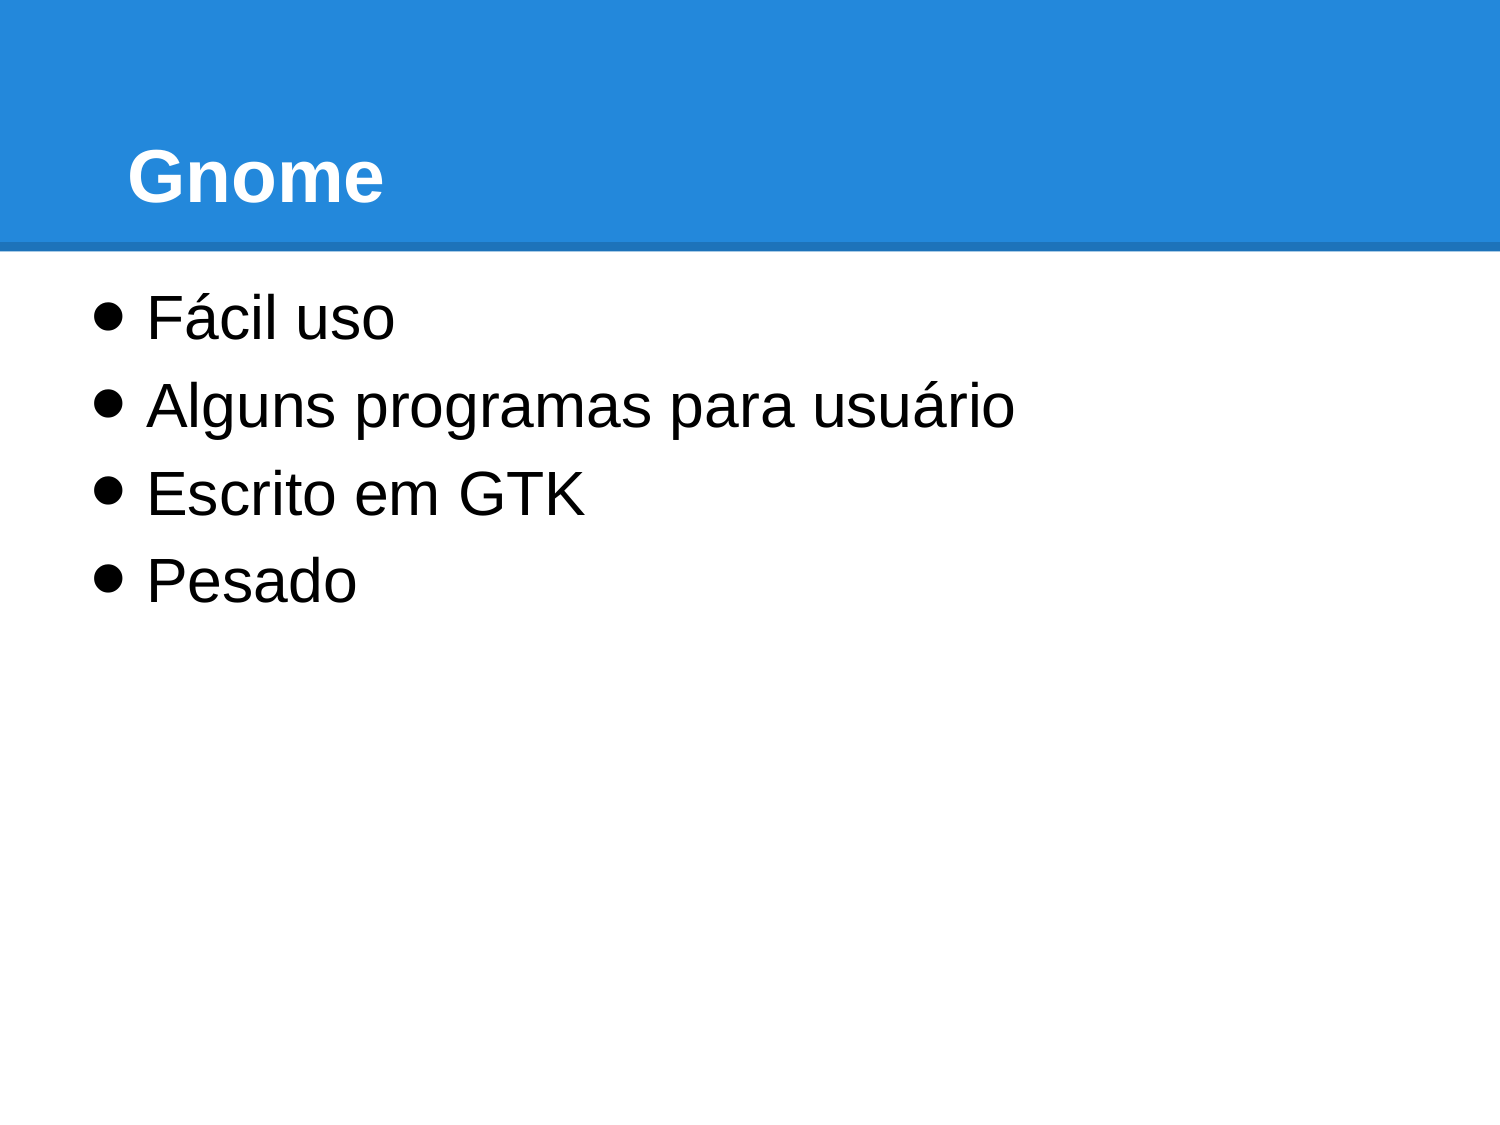

# Gnome
Fácil uso
Alguns programas para usuário
Escrito em GTK
Pesado